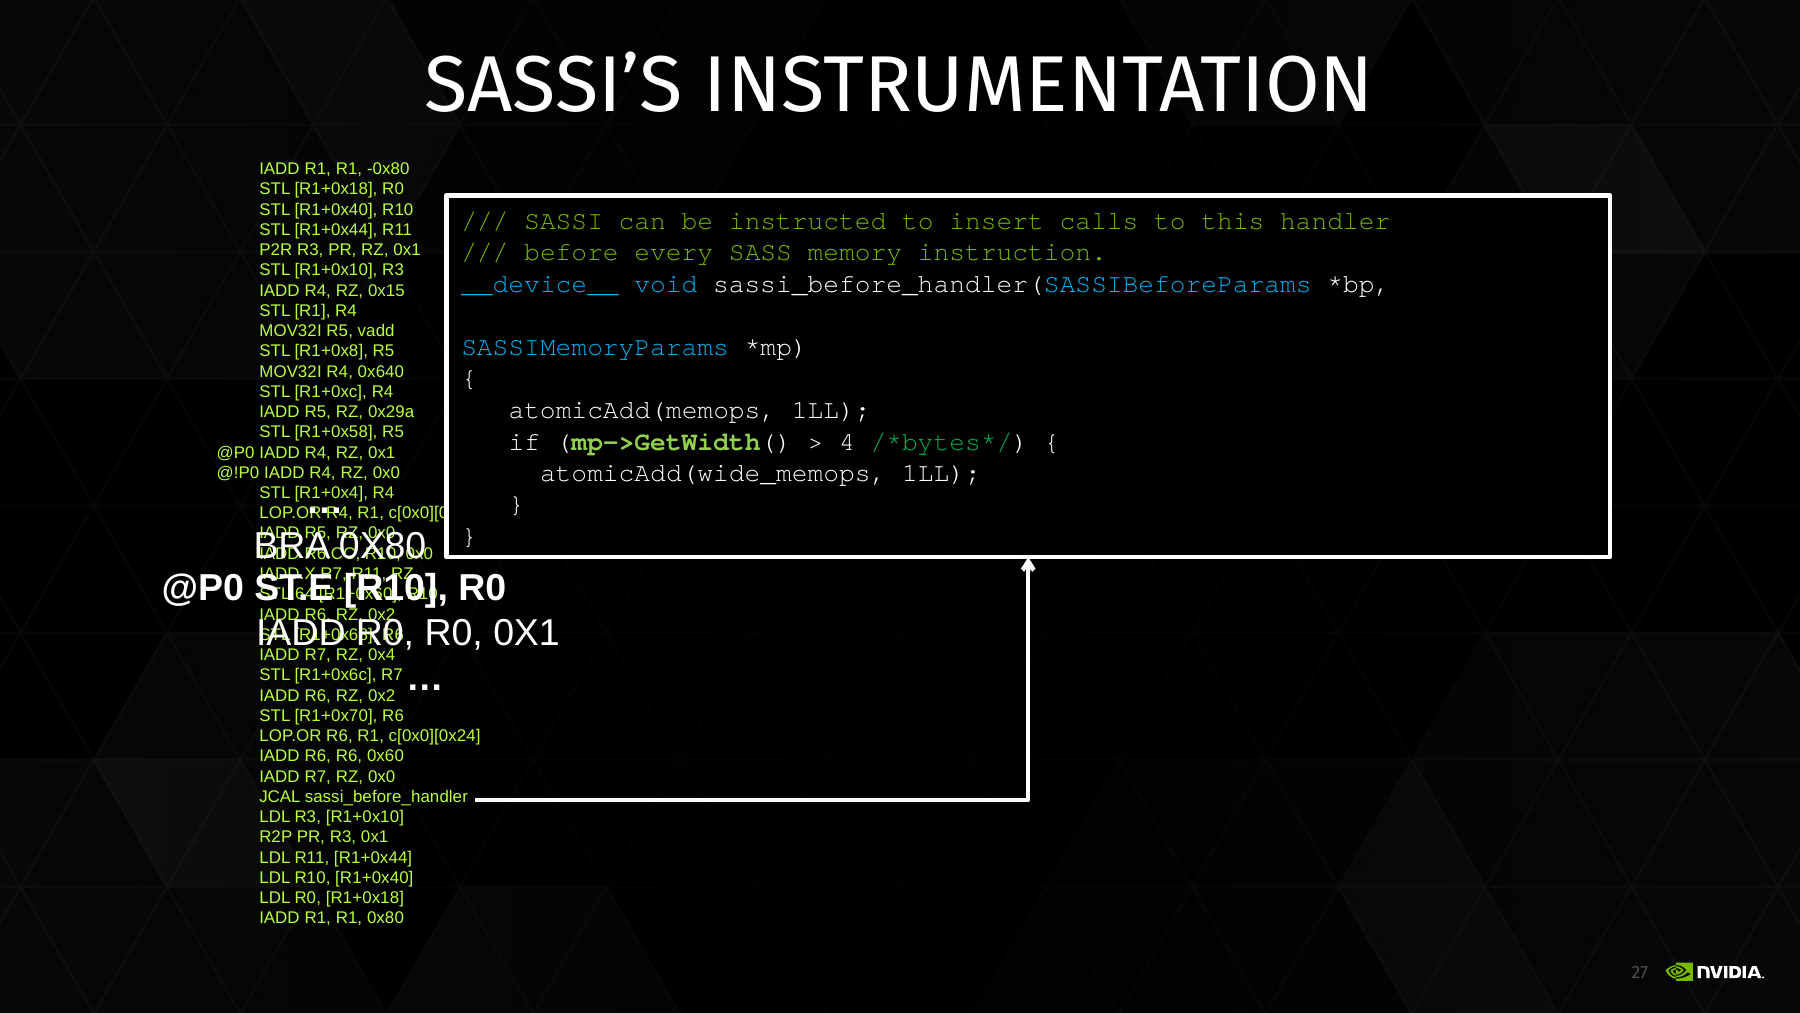

# SASSI’s Instrumentation
         IADD R1, R1, -0x80
         STL [R1+0x18], R0
         STL [R1+0x40], R10
         STL [R1+0x44], R11
         P2R R3, PR, RZ, 0x1
         STL [R1+0x10], R3
         IADD R4, RZ, 0x15
         STL [R1], R4
         MOV32I R5, vadd
         STL [R1+0x8], R5
         MOV32I R4, 0x640
         STL [R1+0xc], R4
         IADD R5, RZ, 0x29a
         STL [R1+0x58], R5
@P0 IADD R4, RZ, 0x1
@!P0 IADD R4, RZ, 0x0
         STL [R1+0x4], R4
         LOP.OR R4, R1, c[0x0][0x24]
         IADD R5, RZ, 0x0
         IADD R6.CC, R10, 0x0
         IADD.X R7, R11, RZ
         STL.64 [R1+0x60], R10
         IADD R6, RZ, 0x2
         STL [R1+0x68], R6
         IADD R7, RZ, 0x4
         STL [R1+0x6c], R7
         IADD R6, RZ, 0x2
         STL [R1+0x70], R6
         LOP.OR R6, R1, c[0x0][0x24]
         IADD R6, R6, 0x60
         IADD R7, RZ, 0x0
         JCAL sassi_before_handler
         LDL R3, [R1+0x10]
         R2P PR, R3, 0x1
         LDL R11, [R1+0x44]
         LDL R10, [R1+0x40]
         LDL R0, [R1+0x18]
         IADD R1, R1, 0x80
/// SASSI can be instructed to insert calls to this handler
/// before every SASS memory instruction.
__device__ void sassi_before_handler(SASSIBeforeParams *bp,
  							    SASSIMemoryParams *mp)
{
   atomicAdd(memops, 1LL);
   if (mp->GetWidth() > 4 /*bytes*/) {
     atomicAdd(wide_memops, 1LL);
   }
}
     …
BRA 0X80
@P0 ST.E [R10], R0
         IADD R0, R0, 0X1
	         …